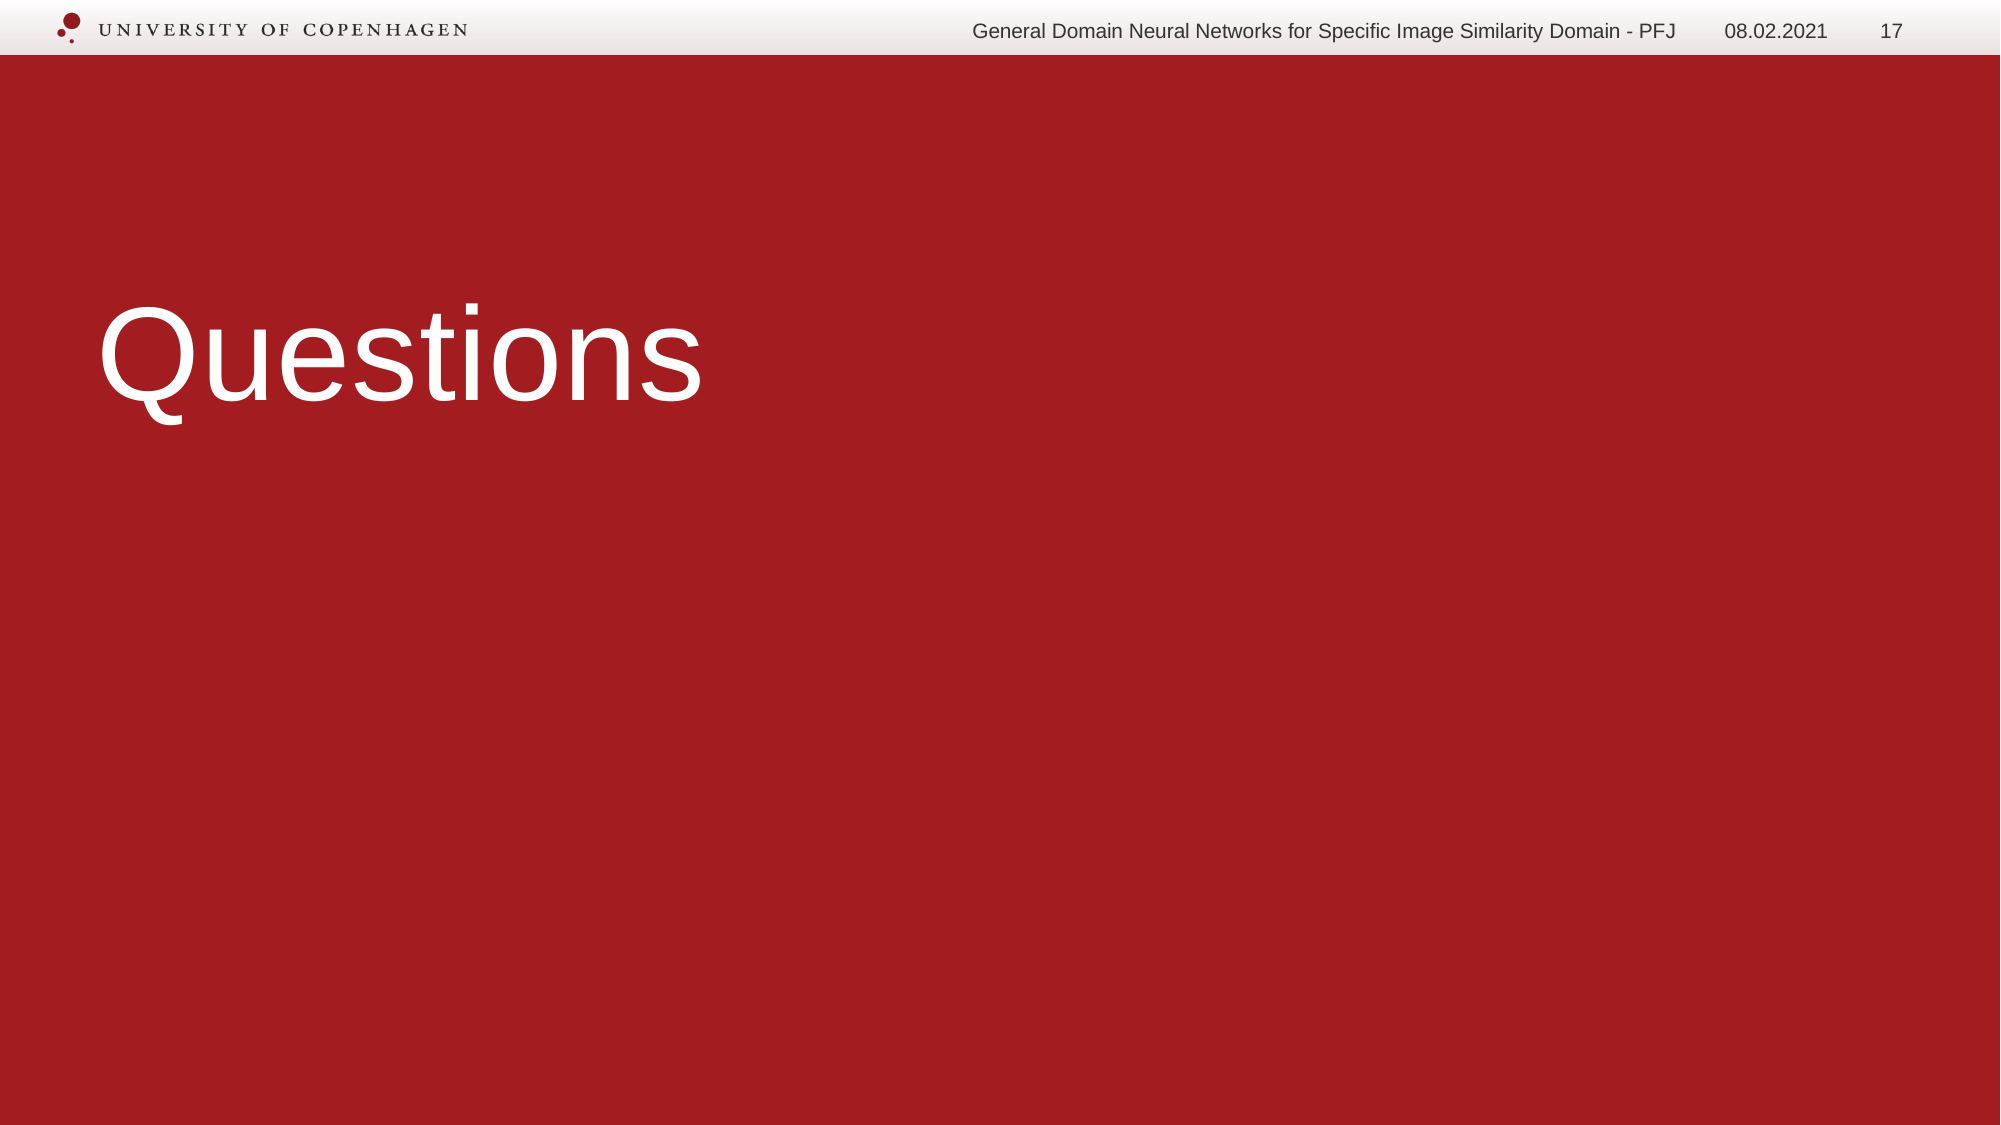

General Domain Neural Networks for Speciﬁc Image Similarity Domain - PFJ
08.02.2021
17
# Questions